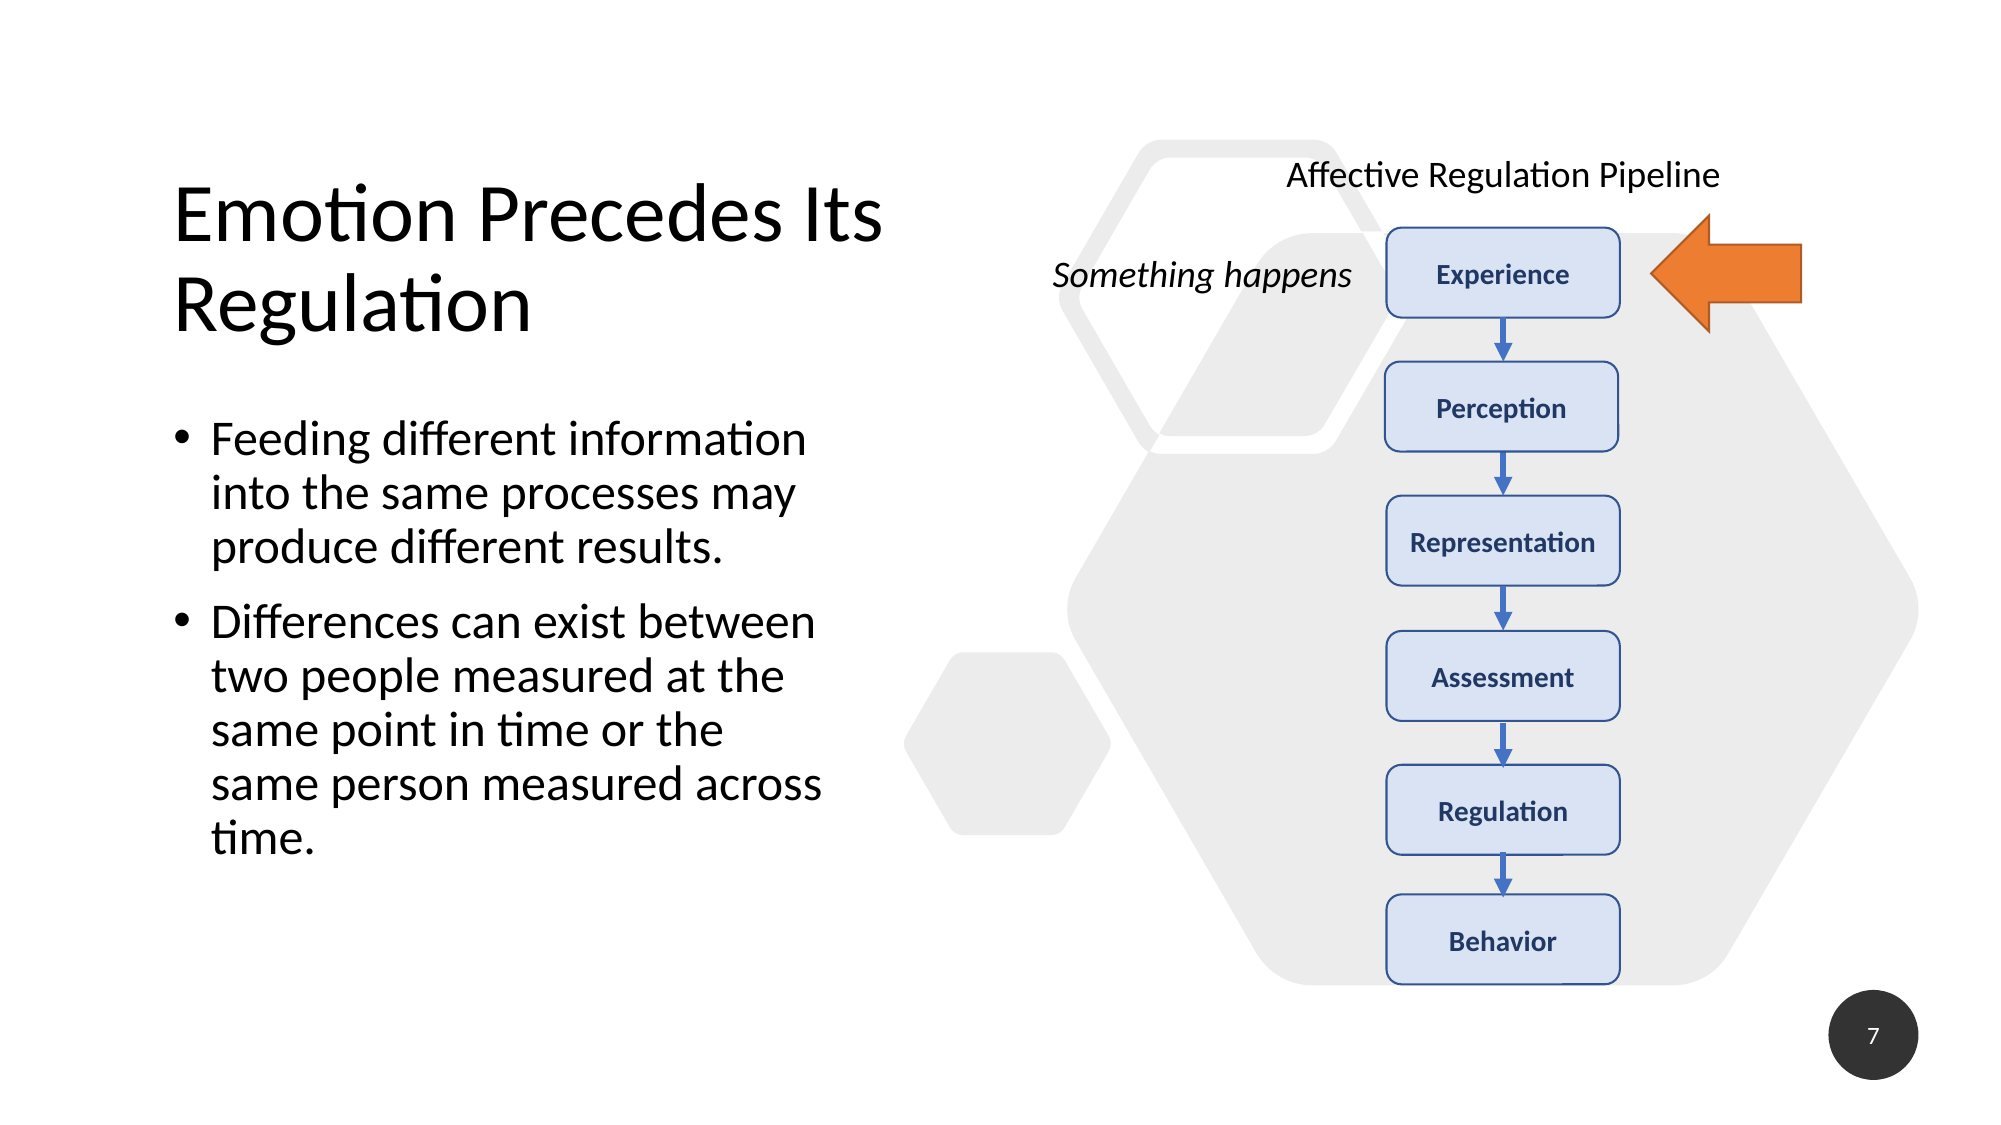

# Emotion Precedes Its Regulation

Affective Regulation Pipeline

Experience
Representation
Assessment
Regulation
Behavior
Perception
Something happens
Feeding different information into the same processes may produce different results.
Differences can exist between two people measured at the same point in time or the same person measured across time.
7